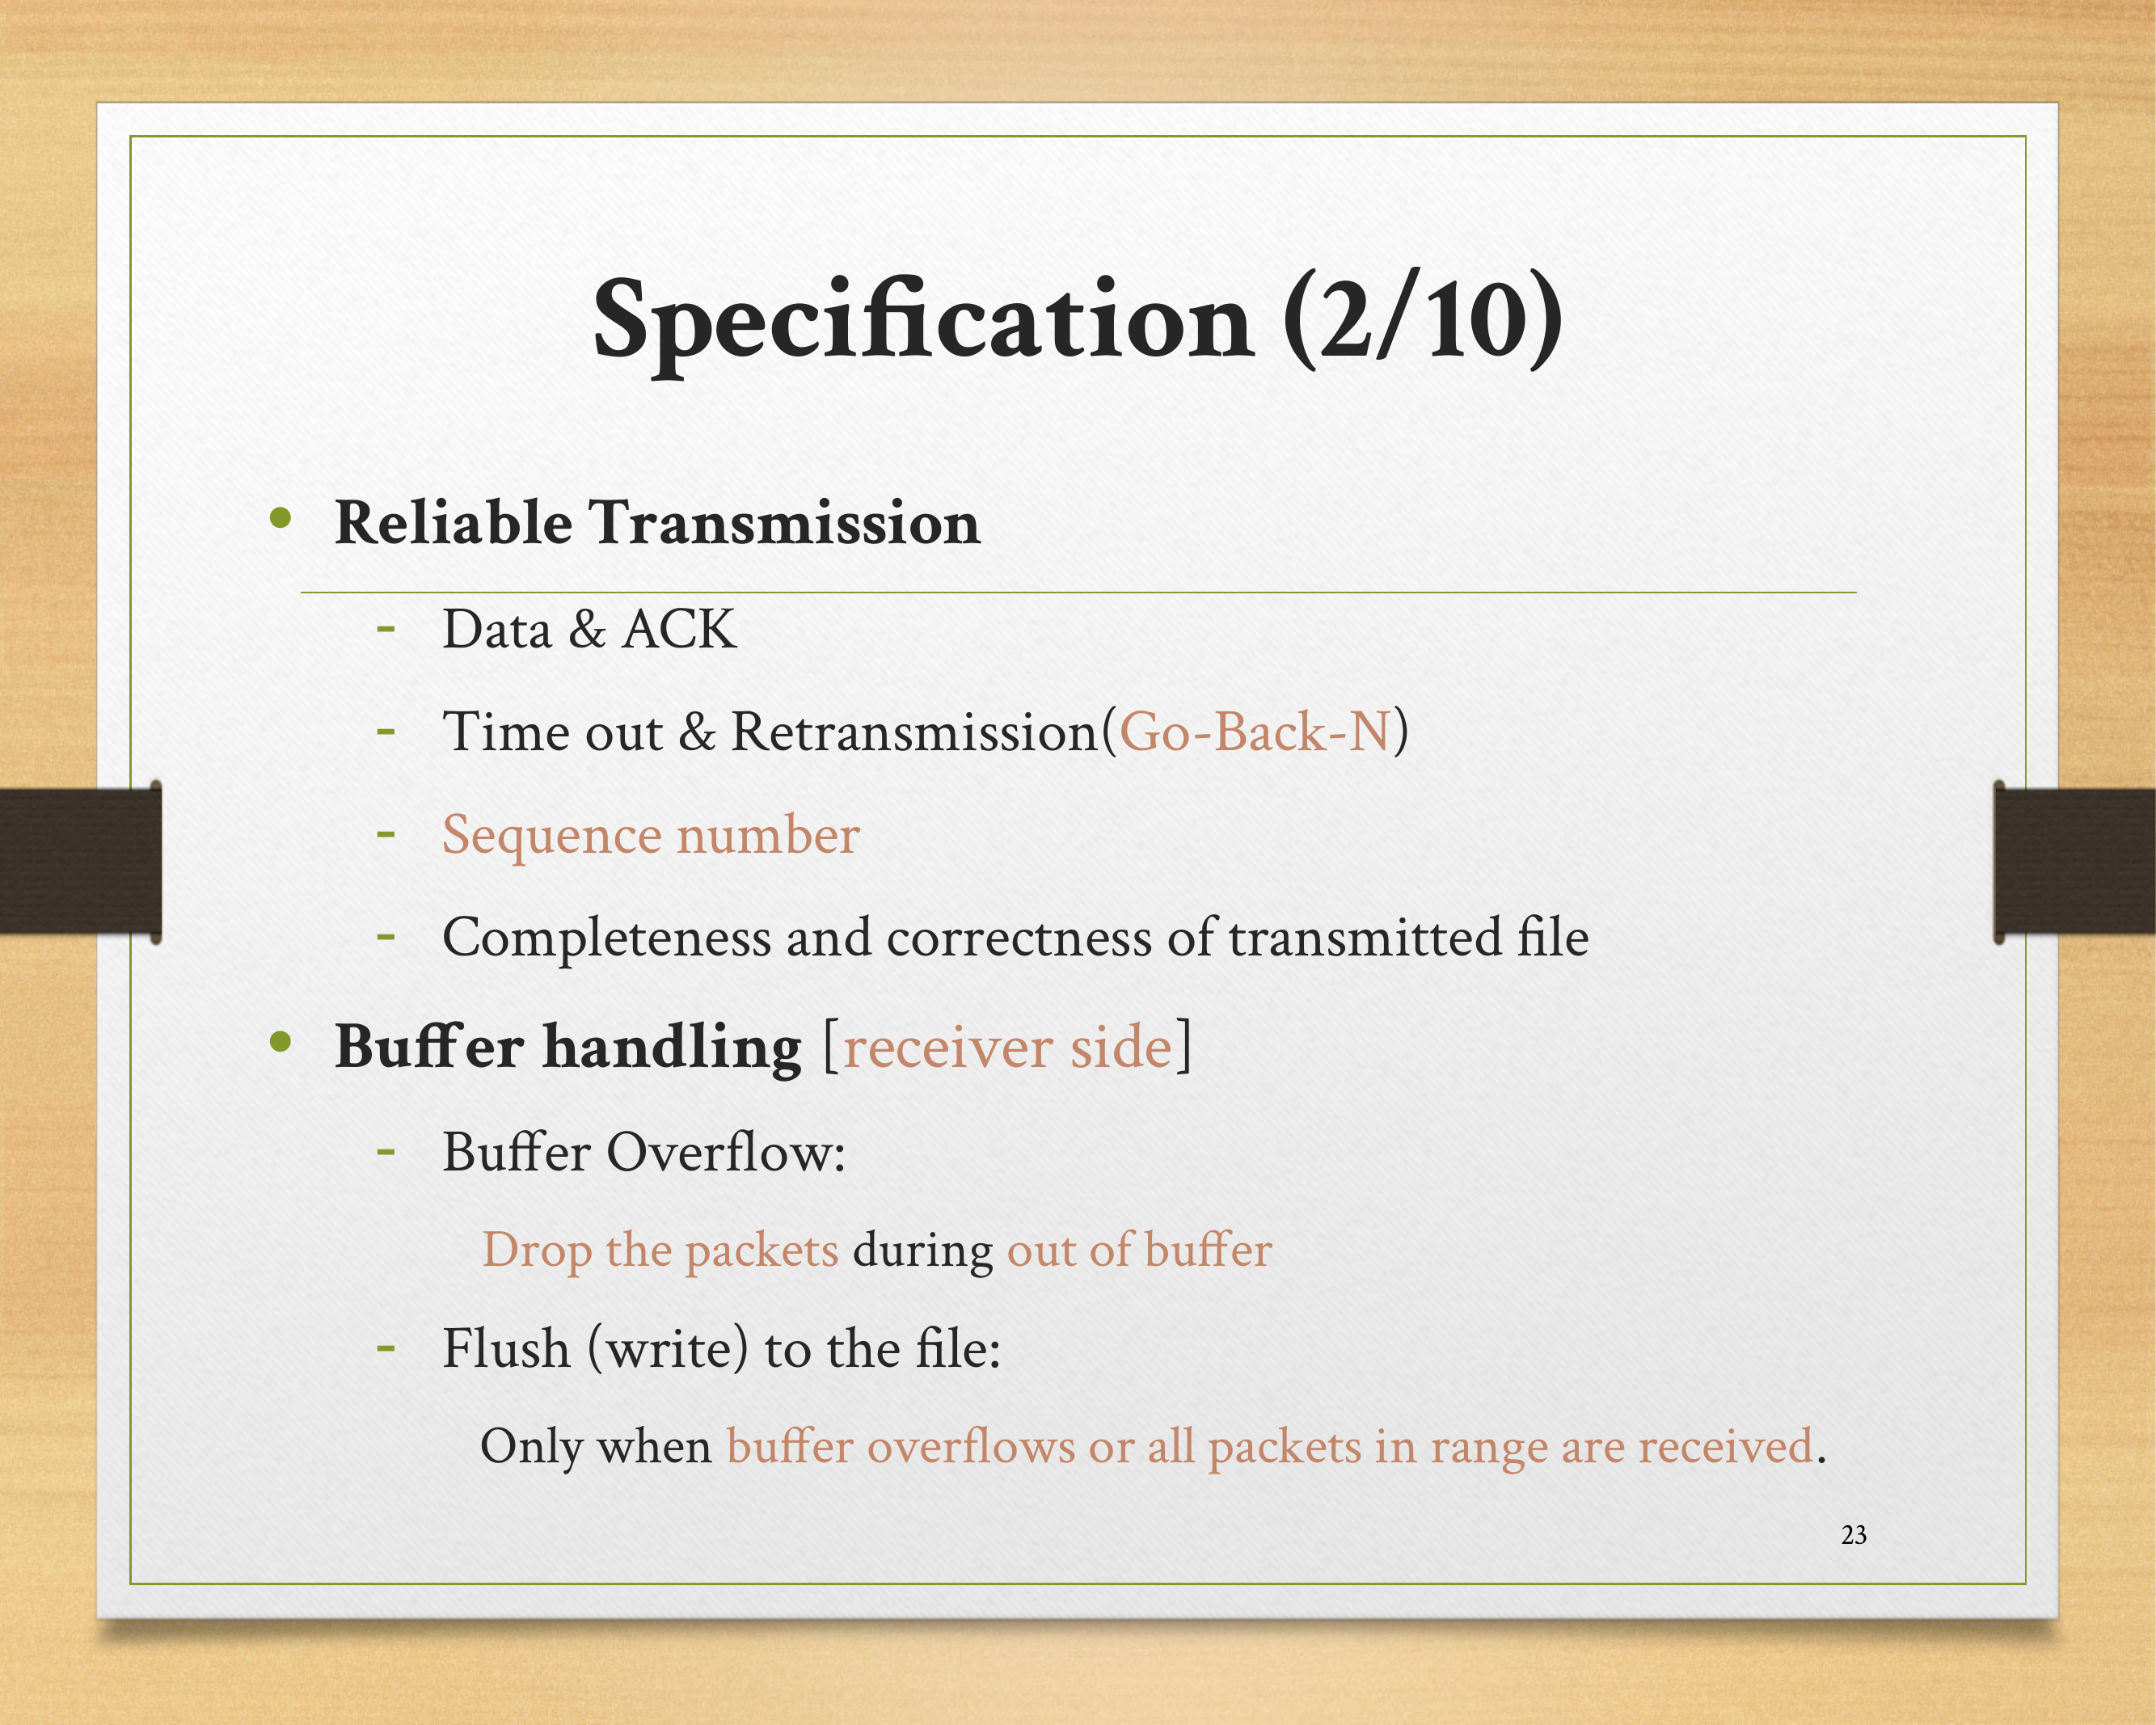

# Specification (2/10)
Reliable Transmission
Data & ACK
Time out & Retransmission(Go-Back-N)
Sequence number
Completeness and correctness of transmitted file
Buffer handling [receiver side]
Buffer Overflow:
Drop the packets during out of buffer
Flush (write) to the file:
Only when buffer overflows or all packets in range are received.
23